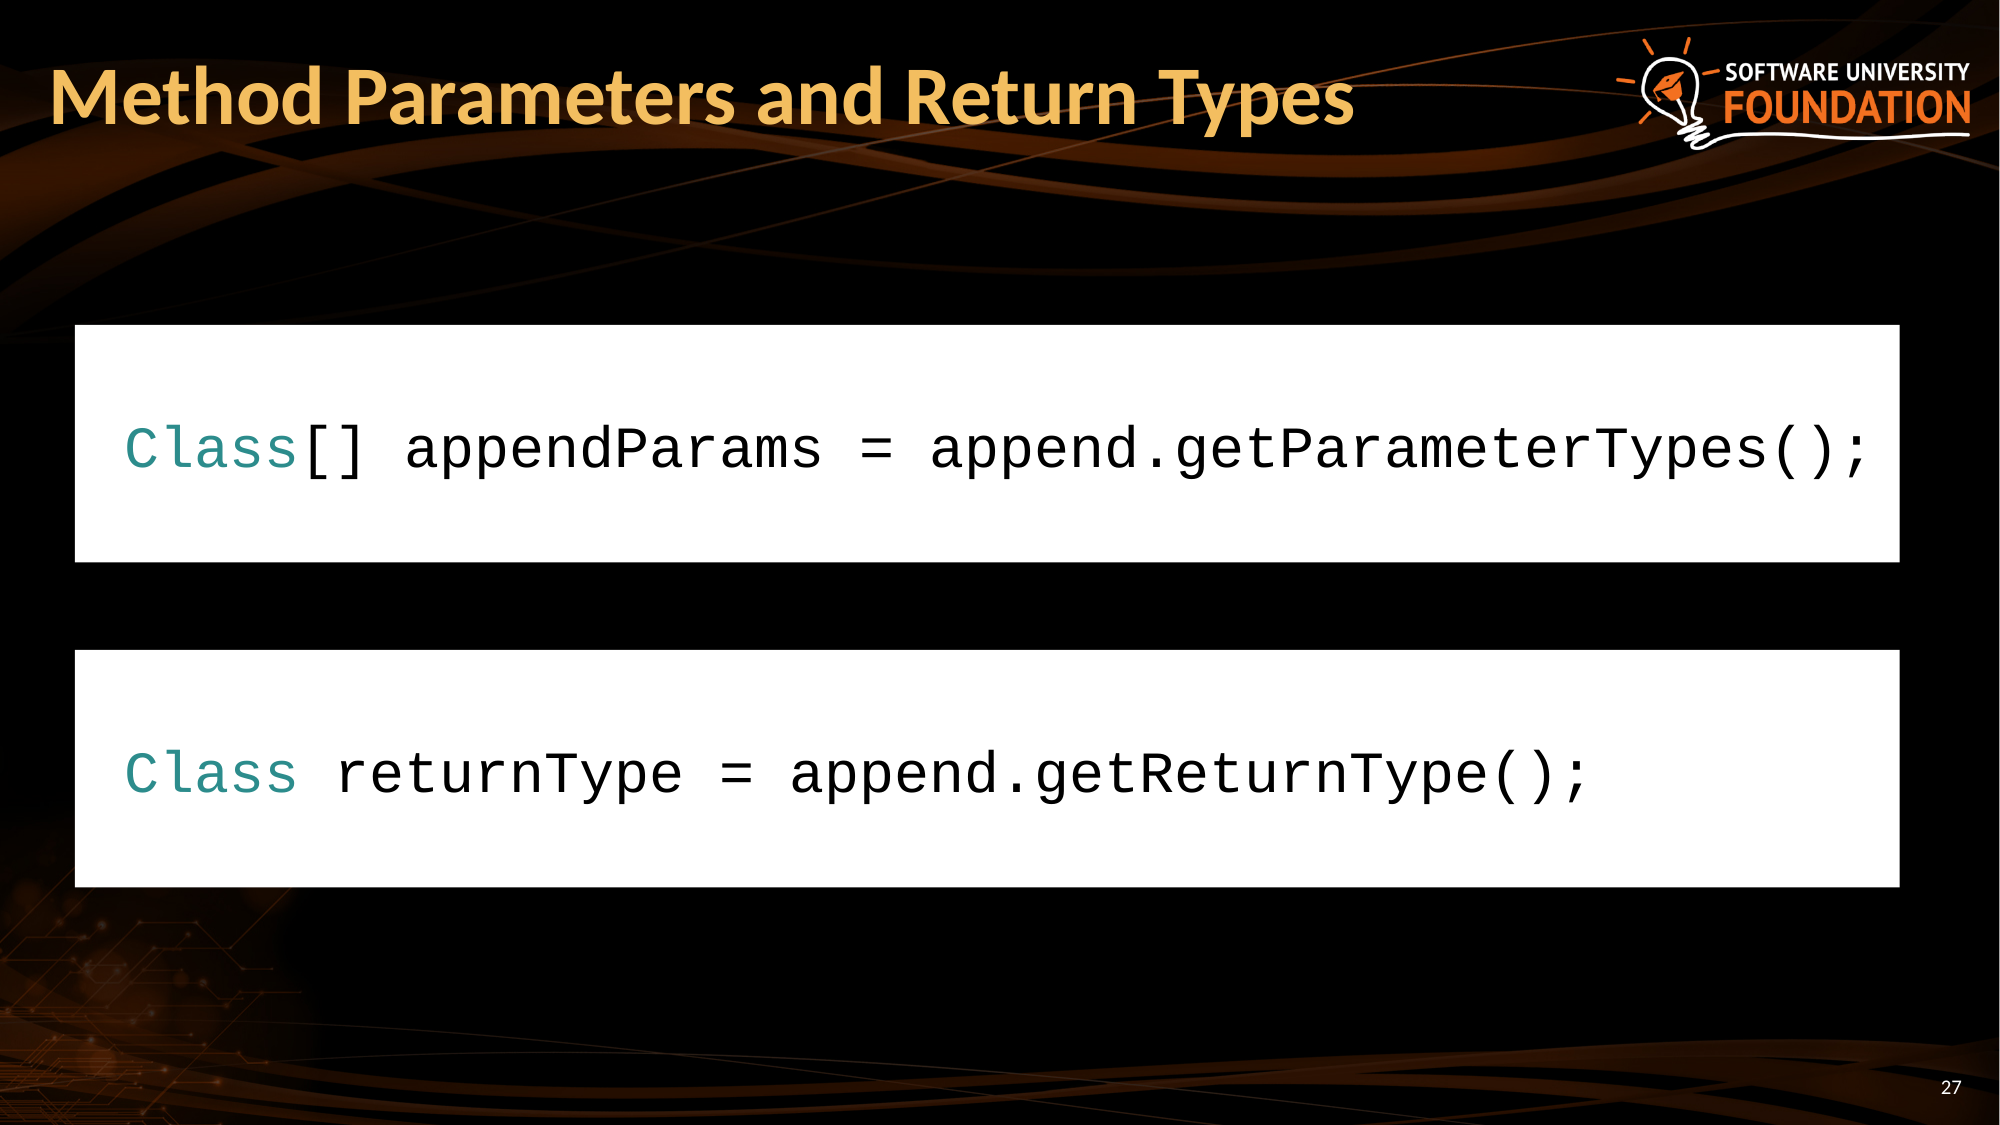

# Method Parameters and Return Types
 Class[] appendParams = append.getParameterTypes();
 Class returnType = append.getReturnType();
27